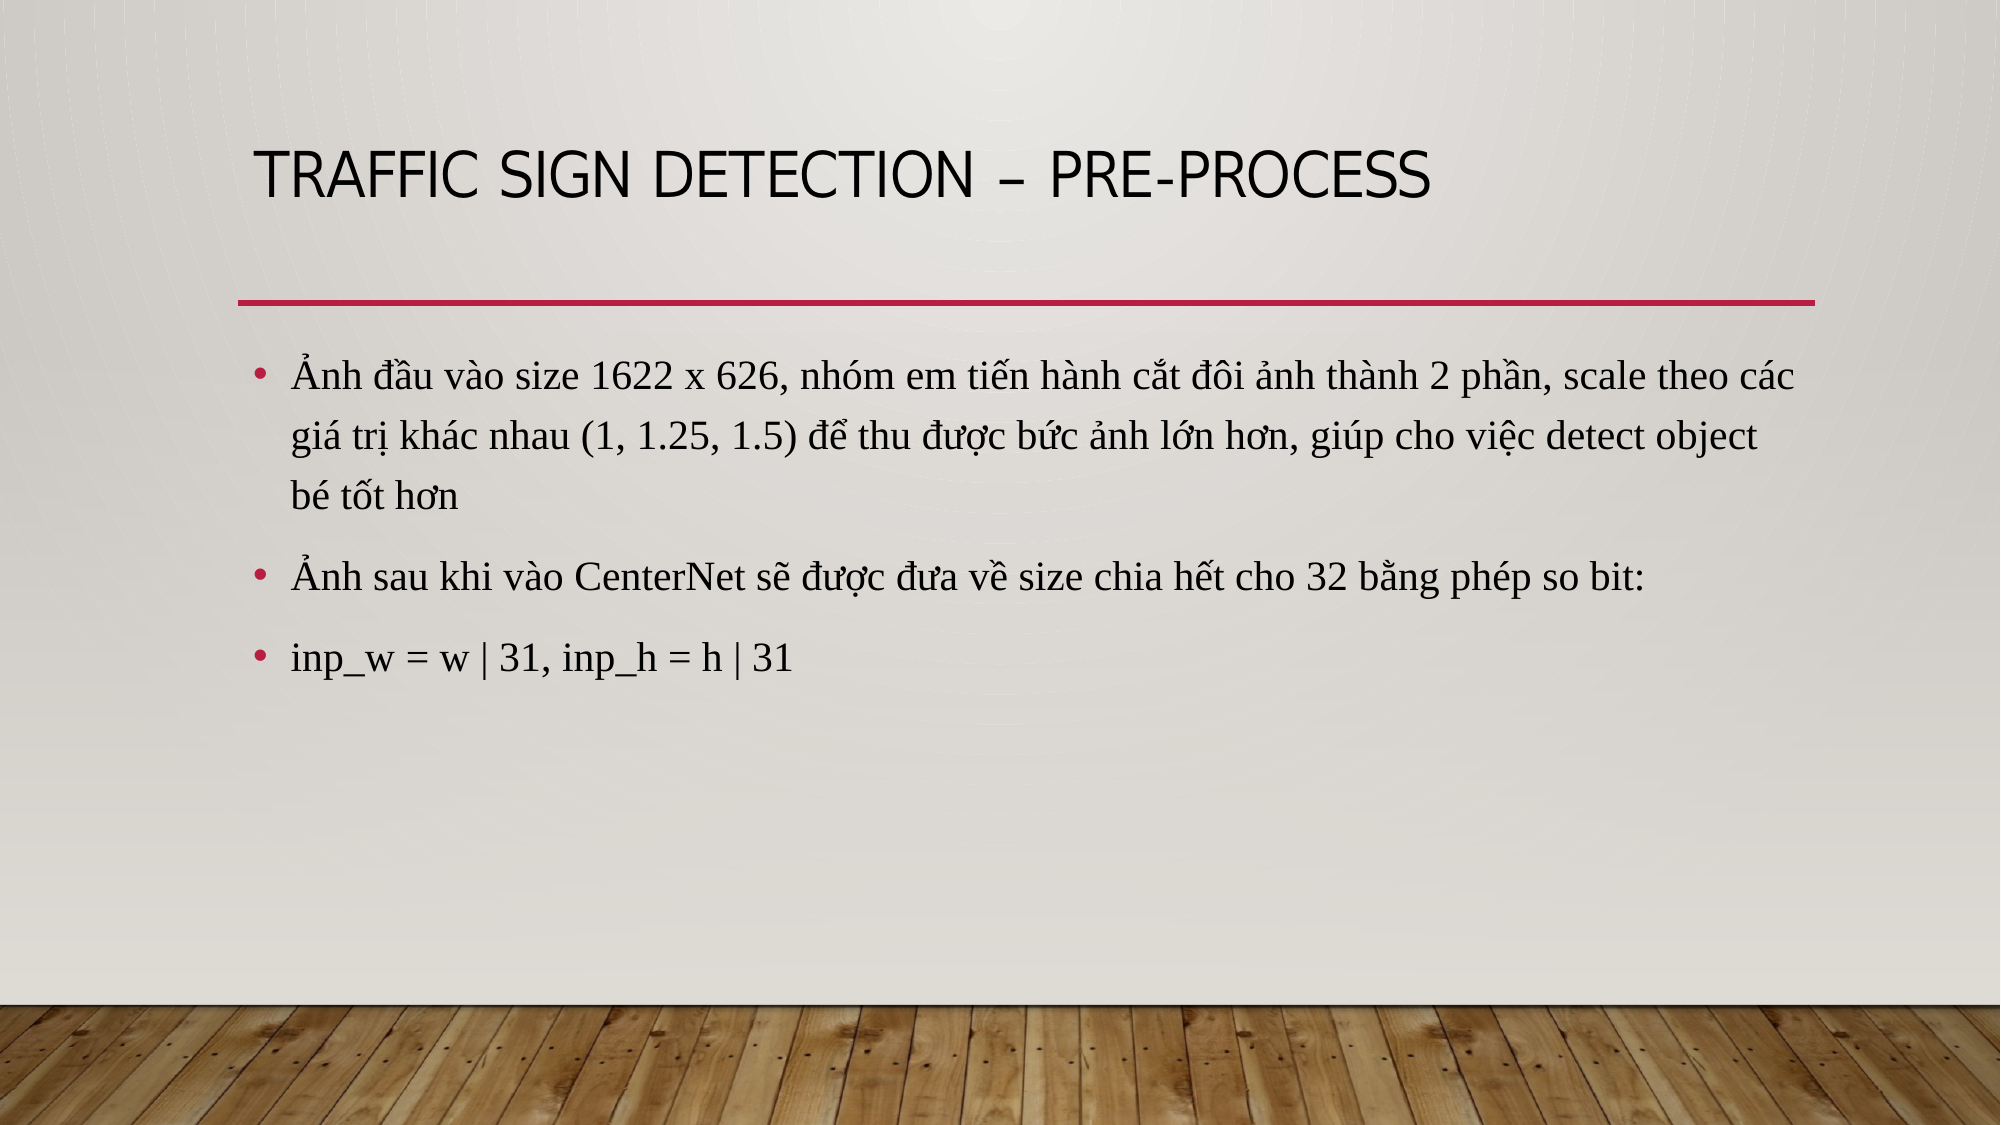

# traffic sign detection – pre-process
Ảnh đầu vào size 1622 x 626, nhóm em tiến hành cắt đôi ảnh thành 2 phần, scale theo các giá trị khác nhau (1, 1.25, 1.5) để thu được bức ảnh lớn hơn, giúp cho việc detect object bé tốt hơn
Ảnh sau khi vào CenterNet sẽ được đưa về size chia hết cho 32 bằng phép so bit:
inp_w = w | 31, inp_h = h | 31